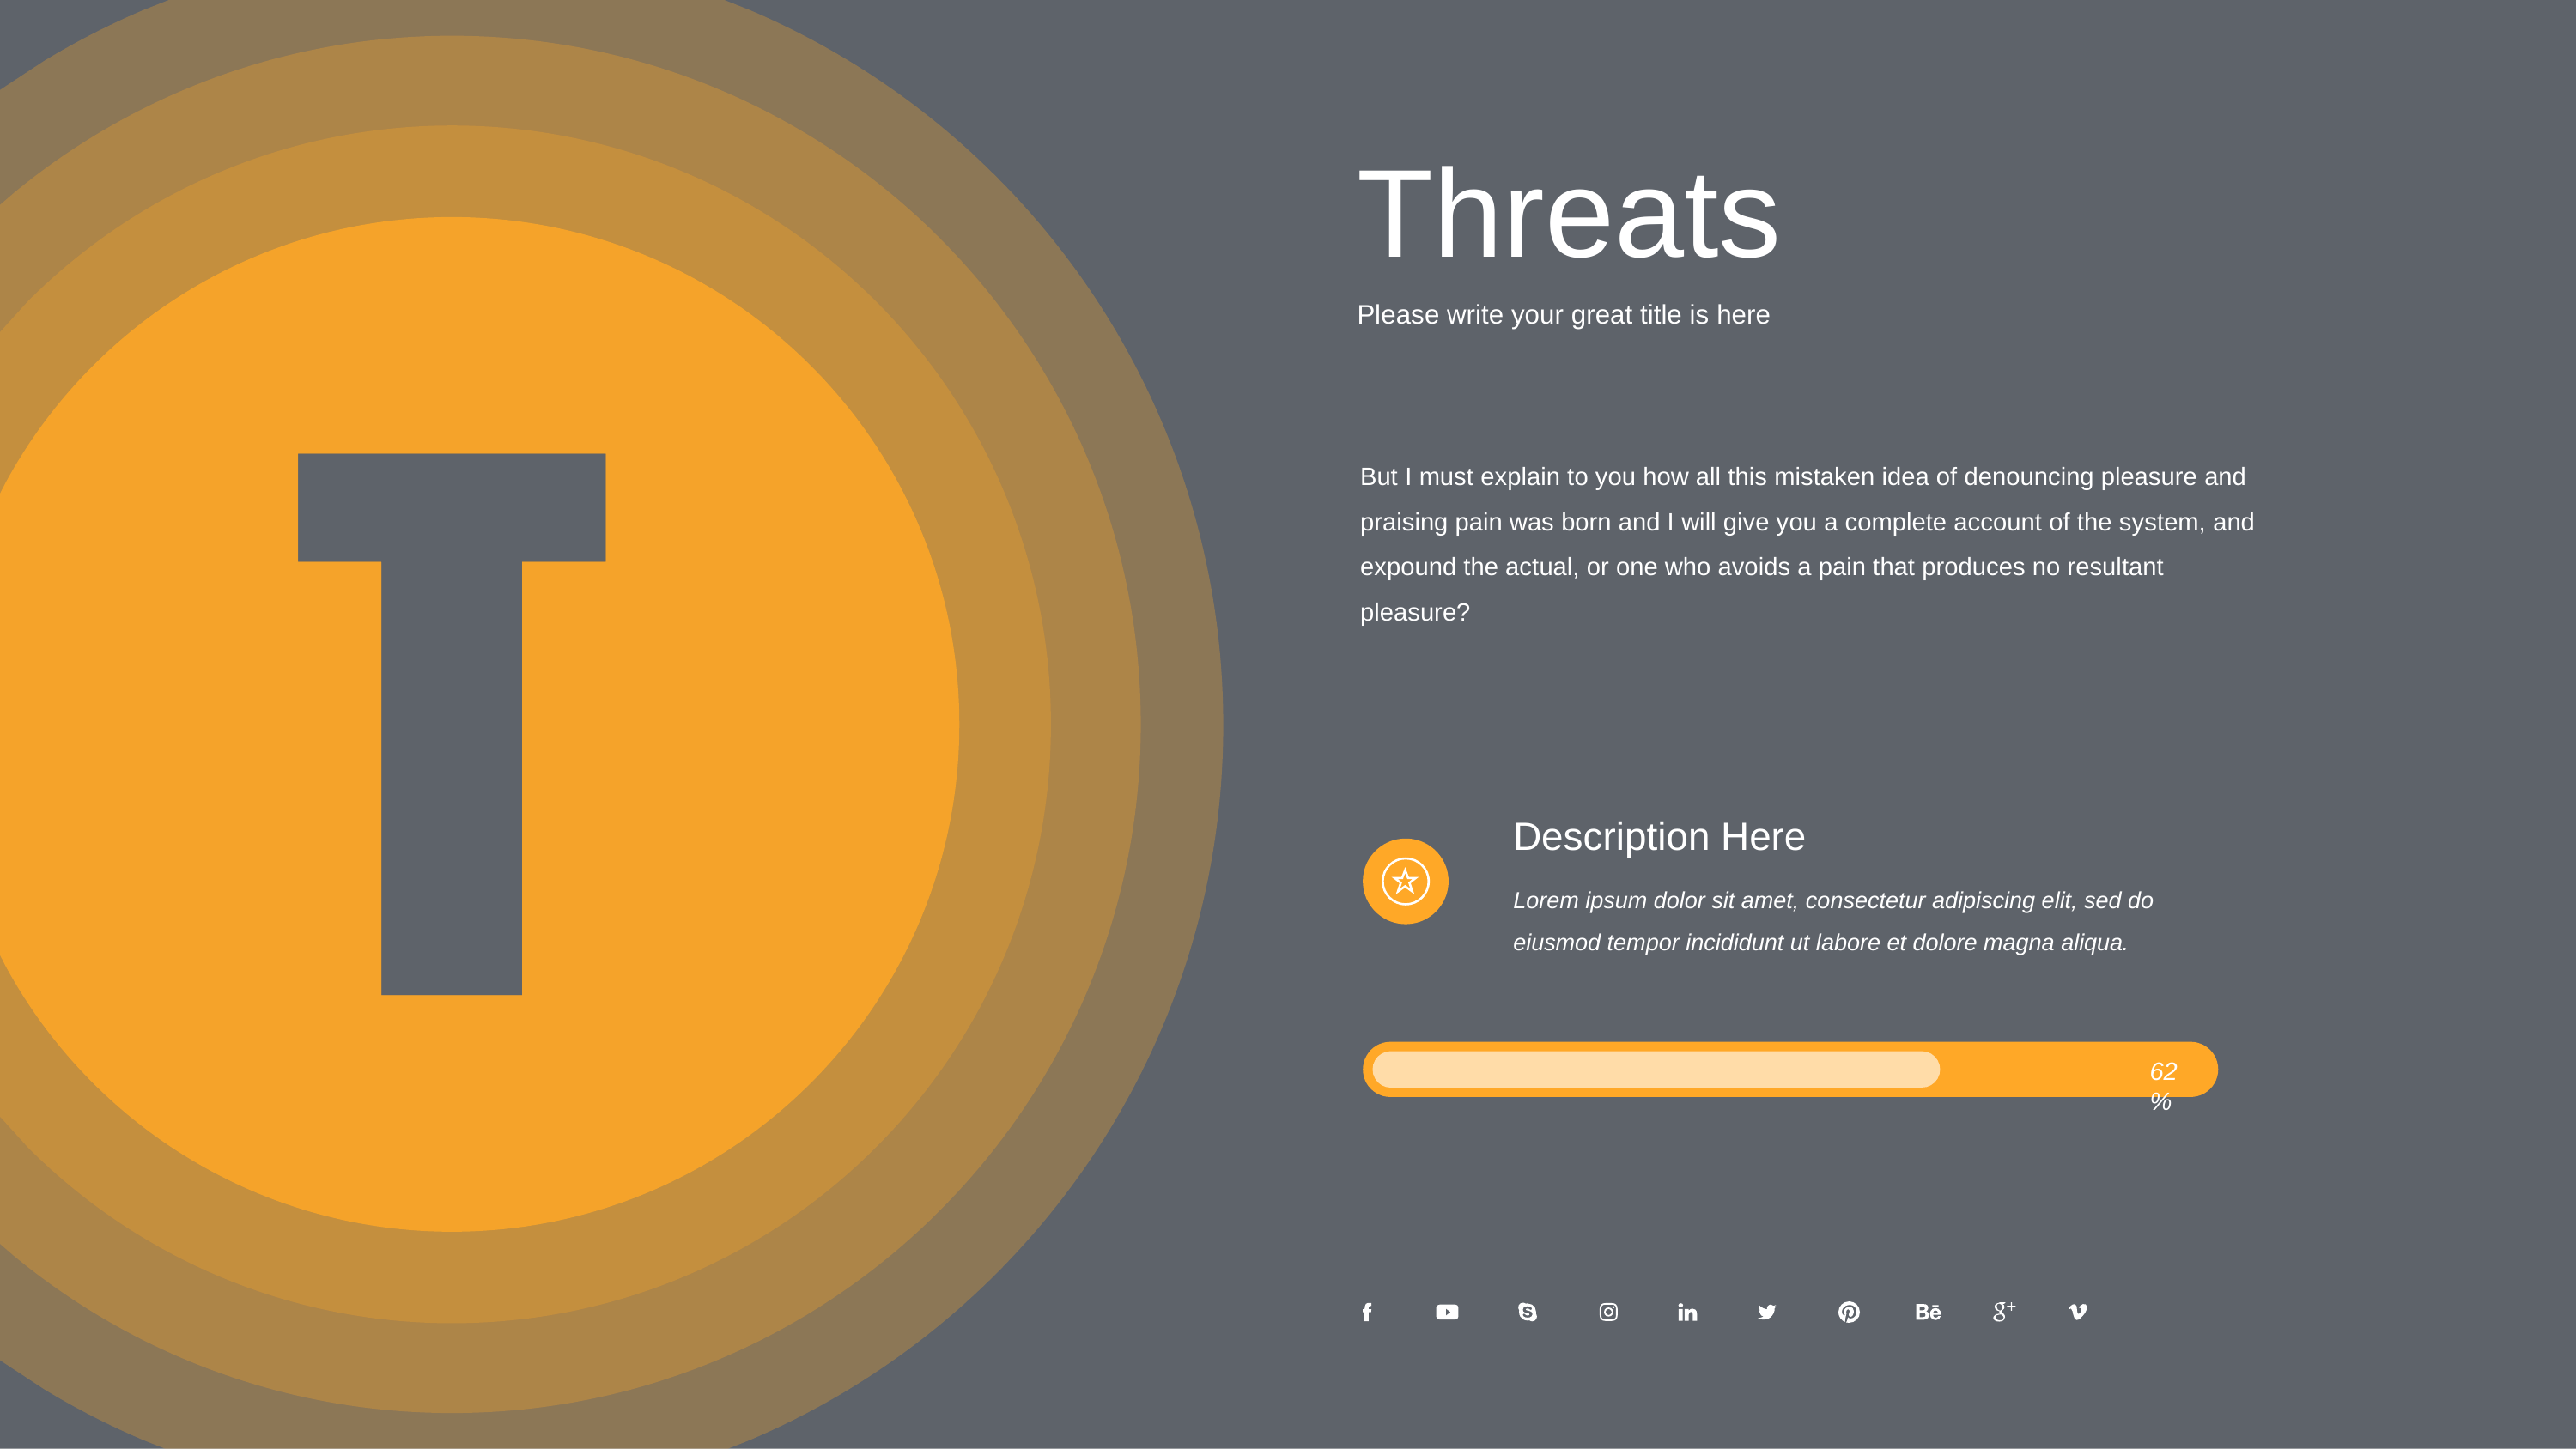

Threats
Please write your great title is here
But I must explain to you how all this mistaken idea of denouncing pleasure and praising pain was born and I will give you a complete account of the system, and expound the actual, or one who avoids a pain that produces no resultant pleasure?
Description Here
Lorem ipsum dolor sit amet, consectetur adipiscing elit, sed do eiusmod tempor incididunt ut labore et dolore magna aliqua.

62%